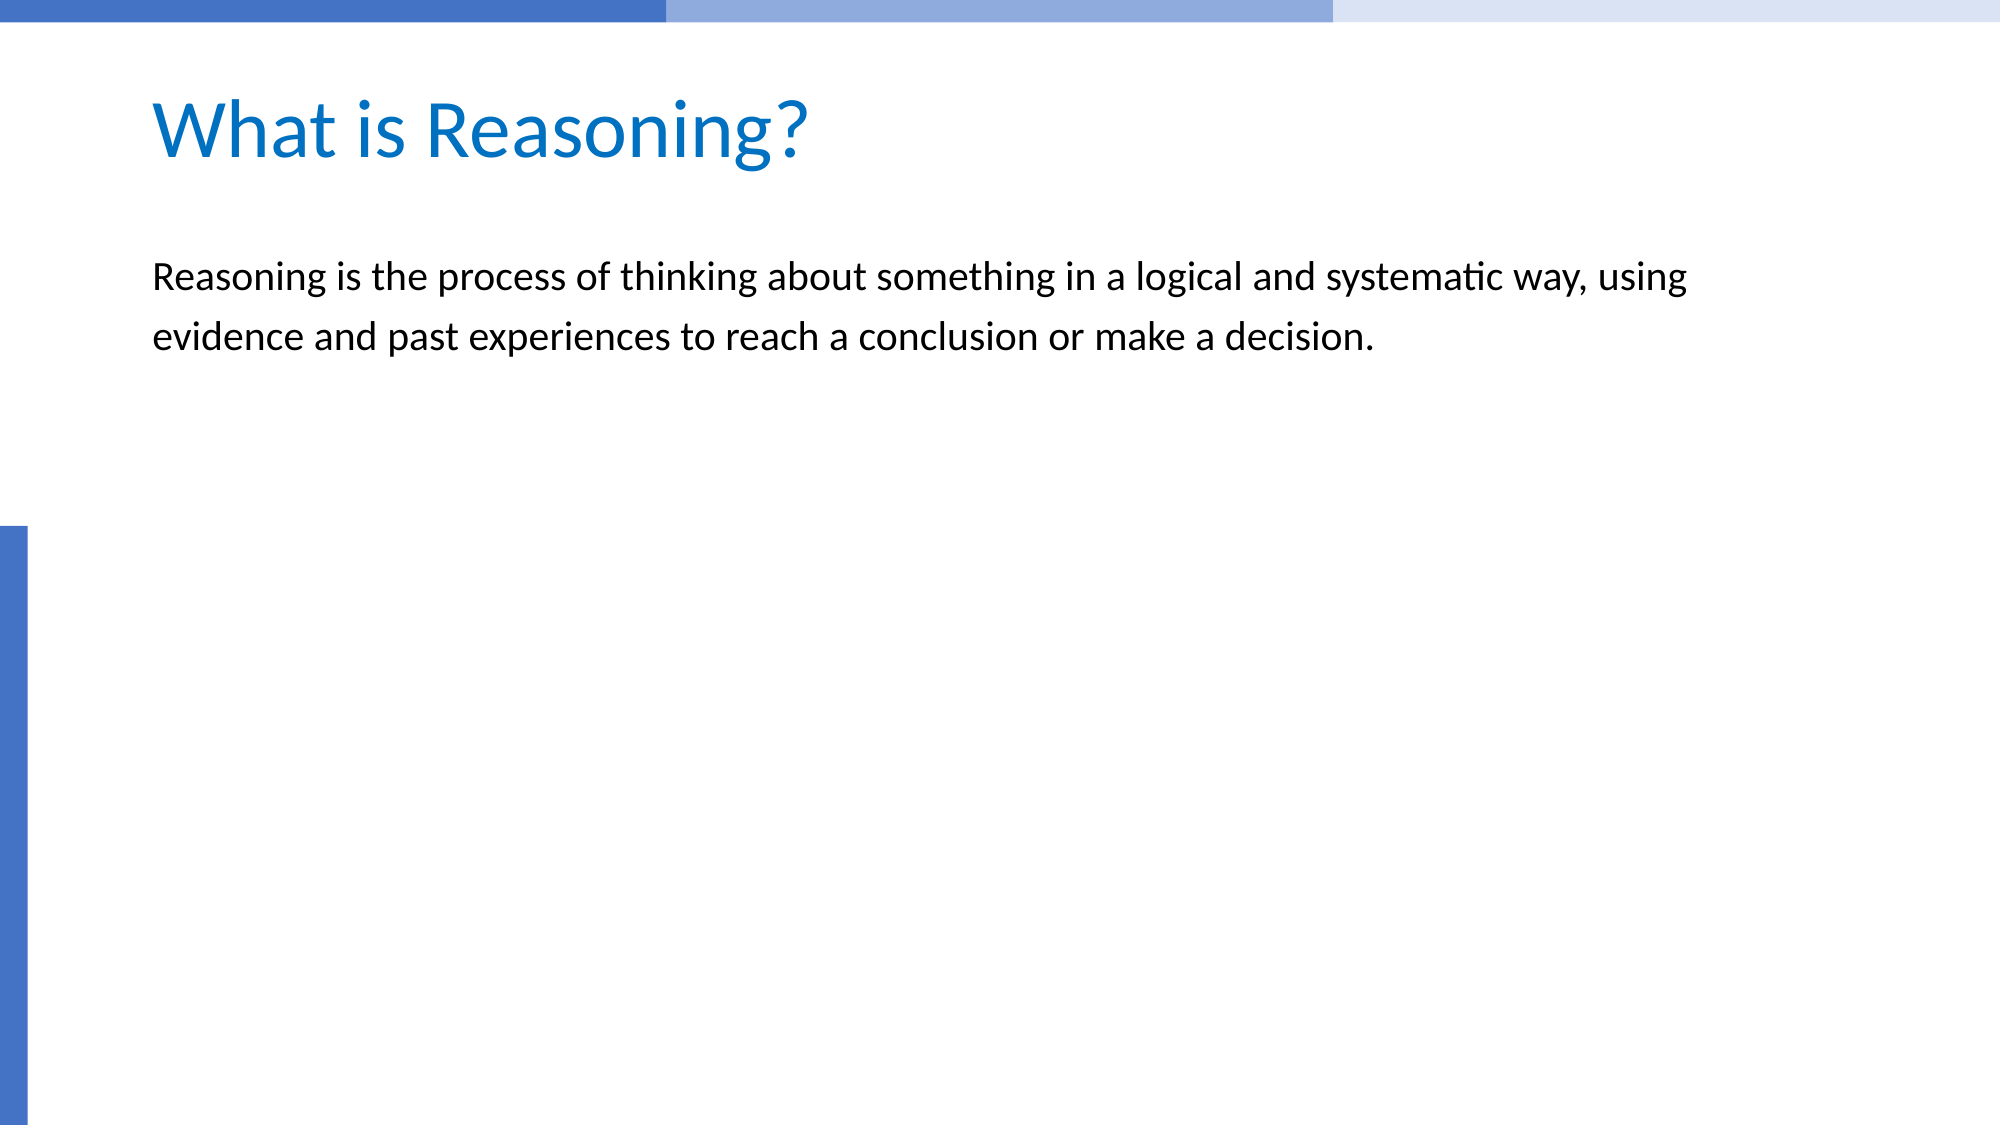

# What is Reasoning?
Reasoning is the process of thinking about something in a logical and systematic way, using evidence and past experiences to reach a conclusion or make a decision.